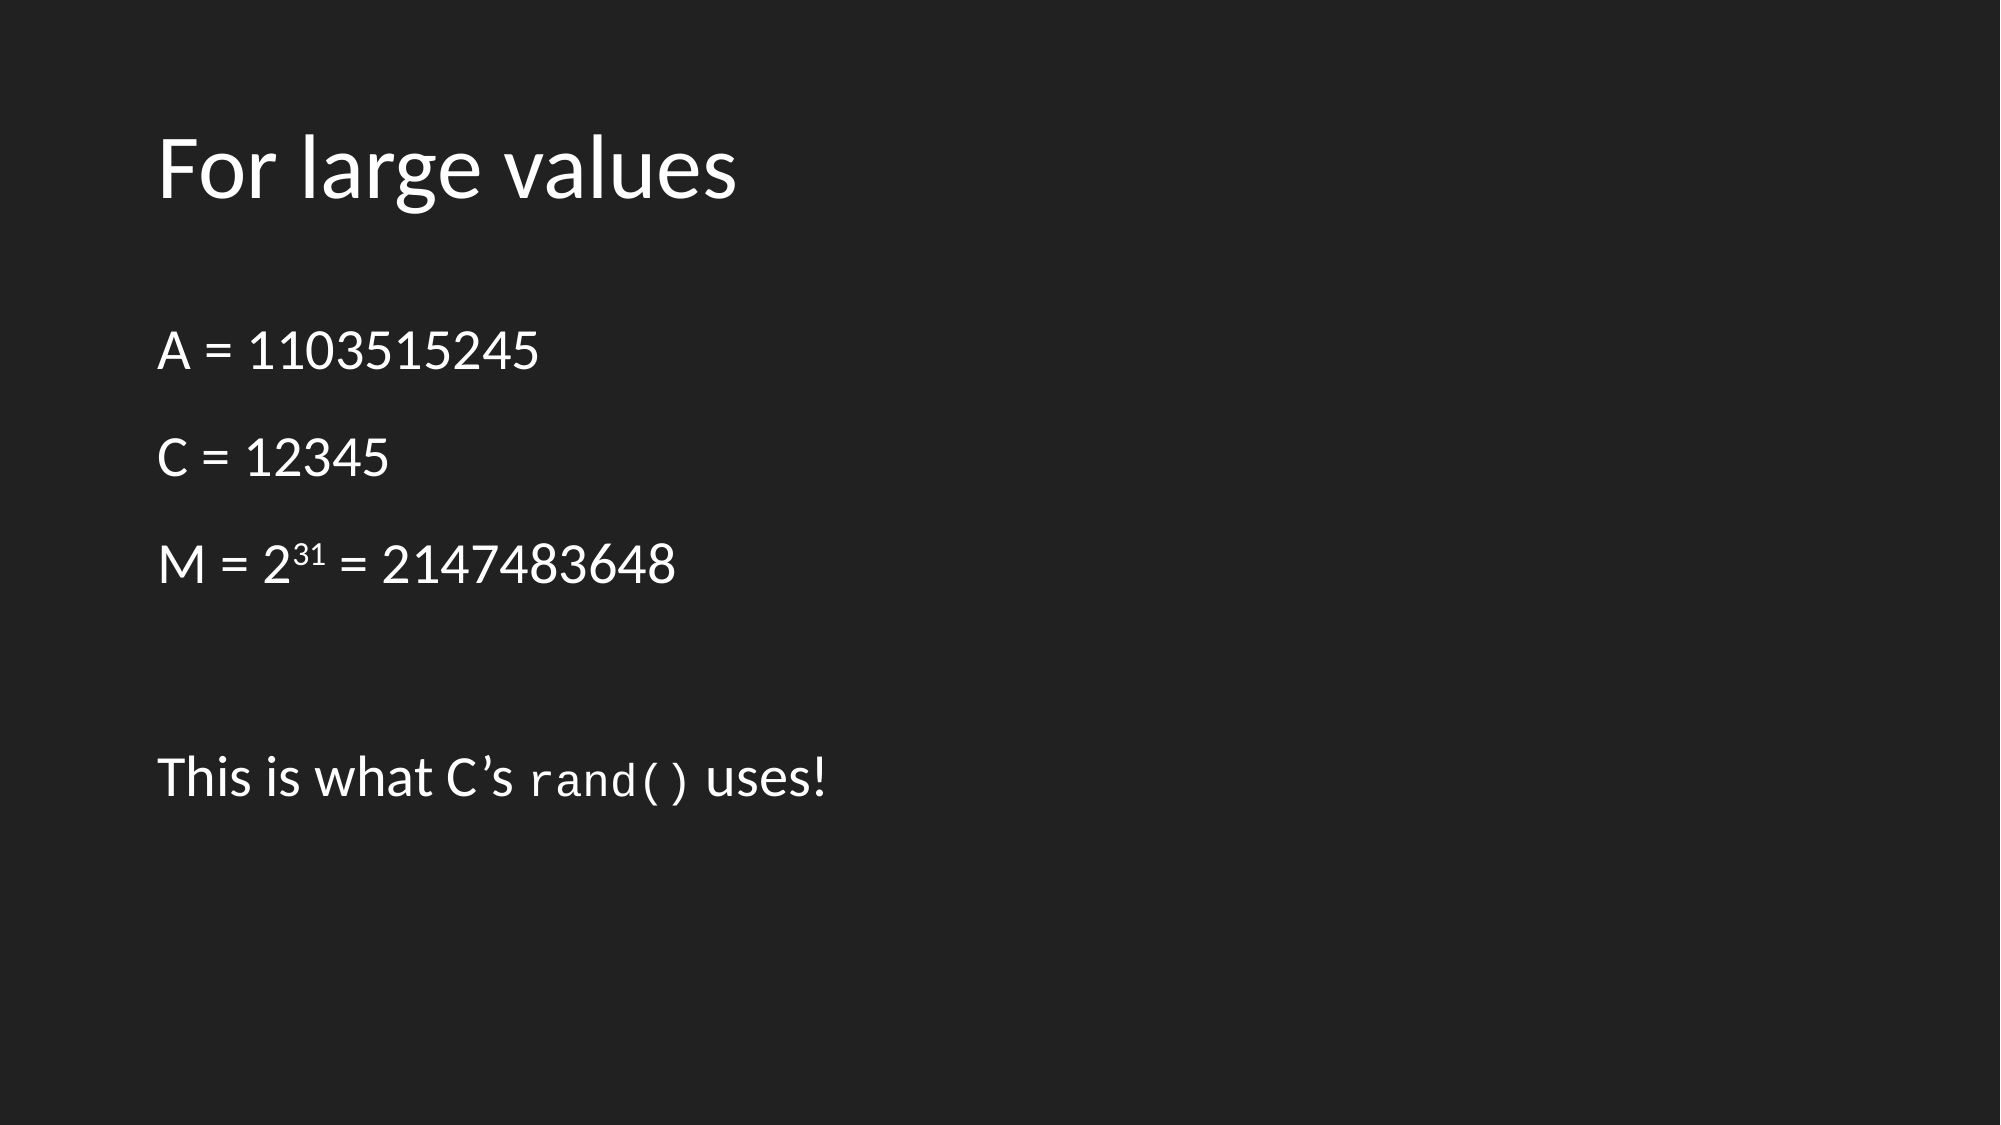

# For large values
A = 1103515245
C = 12345
M = 231 = 2147483648

This is what C’s rand() uses!